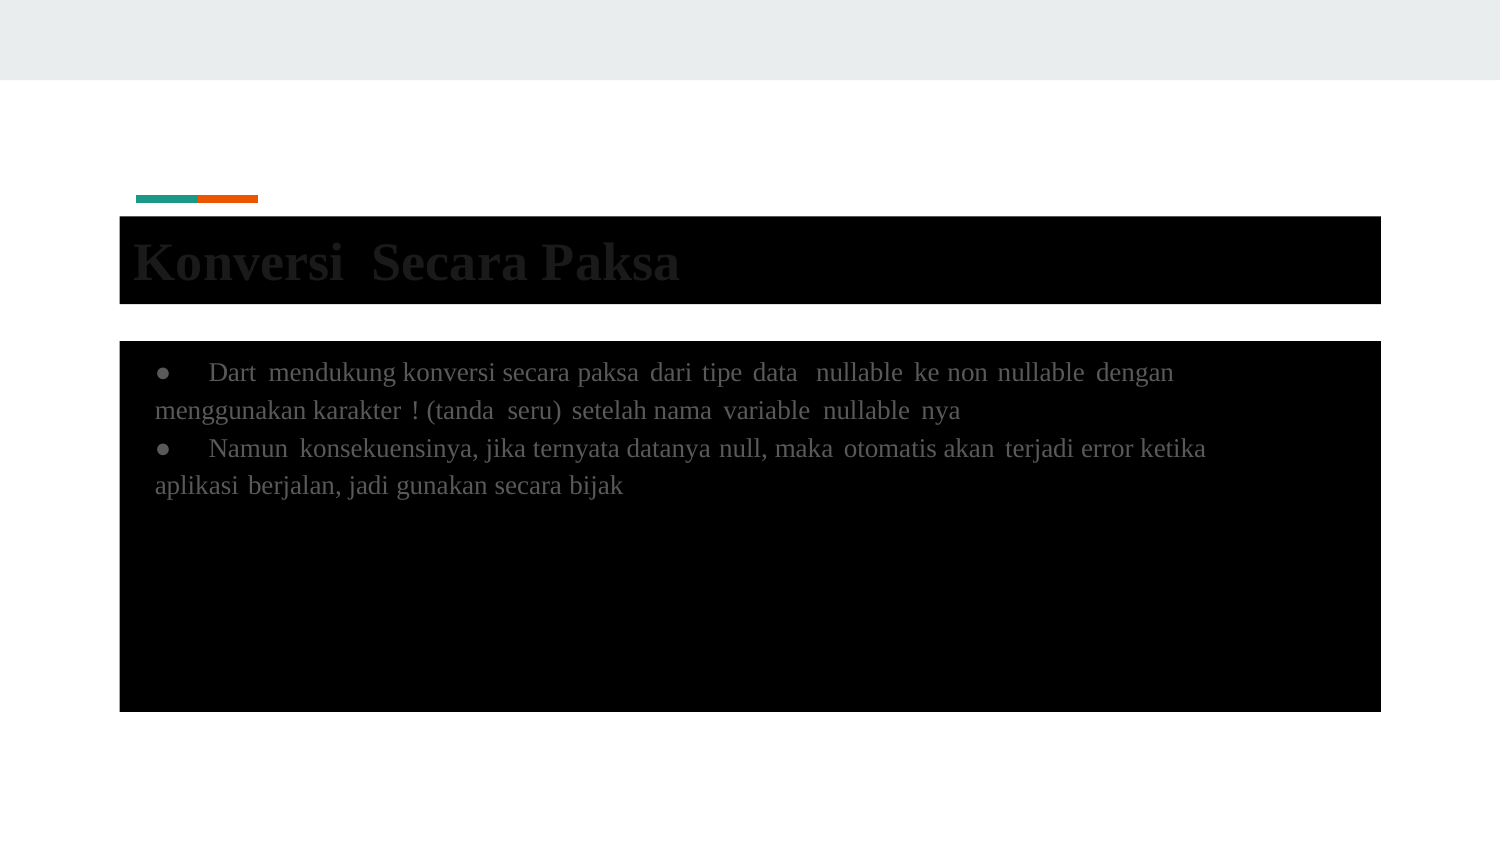

Konversi  Secara Paksa

●	Dart mendukung konversi secara paksa dari tipe data  nullable ke non nullable dengan
menggunakan karakter ! (tanda seru) setelah nama variable nullable nya
●	Namun konsekuensinya, jika ternyata datanya null, maka otomatis akan terjadi error ketika
aplikasi berjalan, jadi gunakan secara bijak